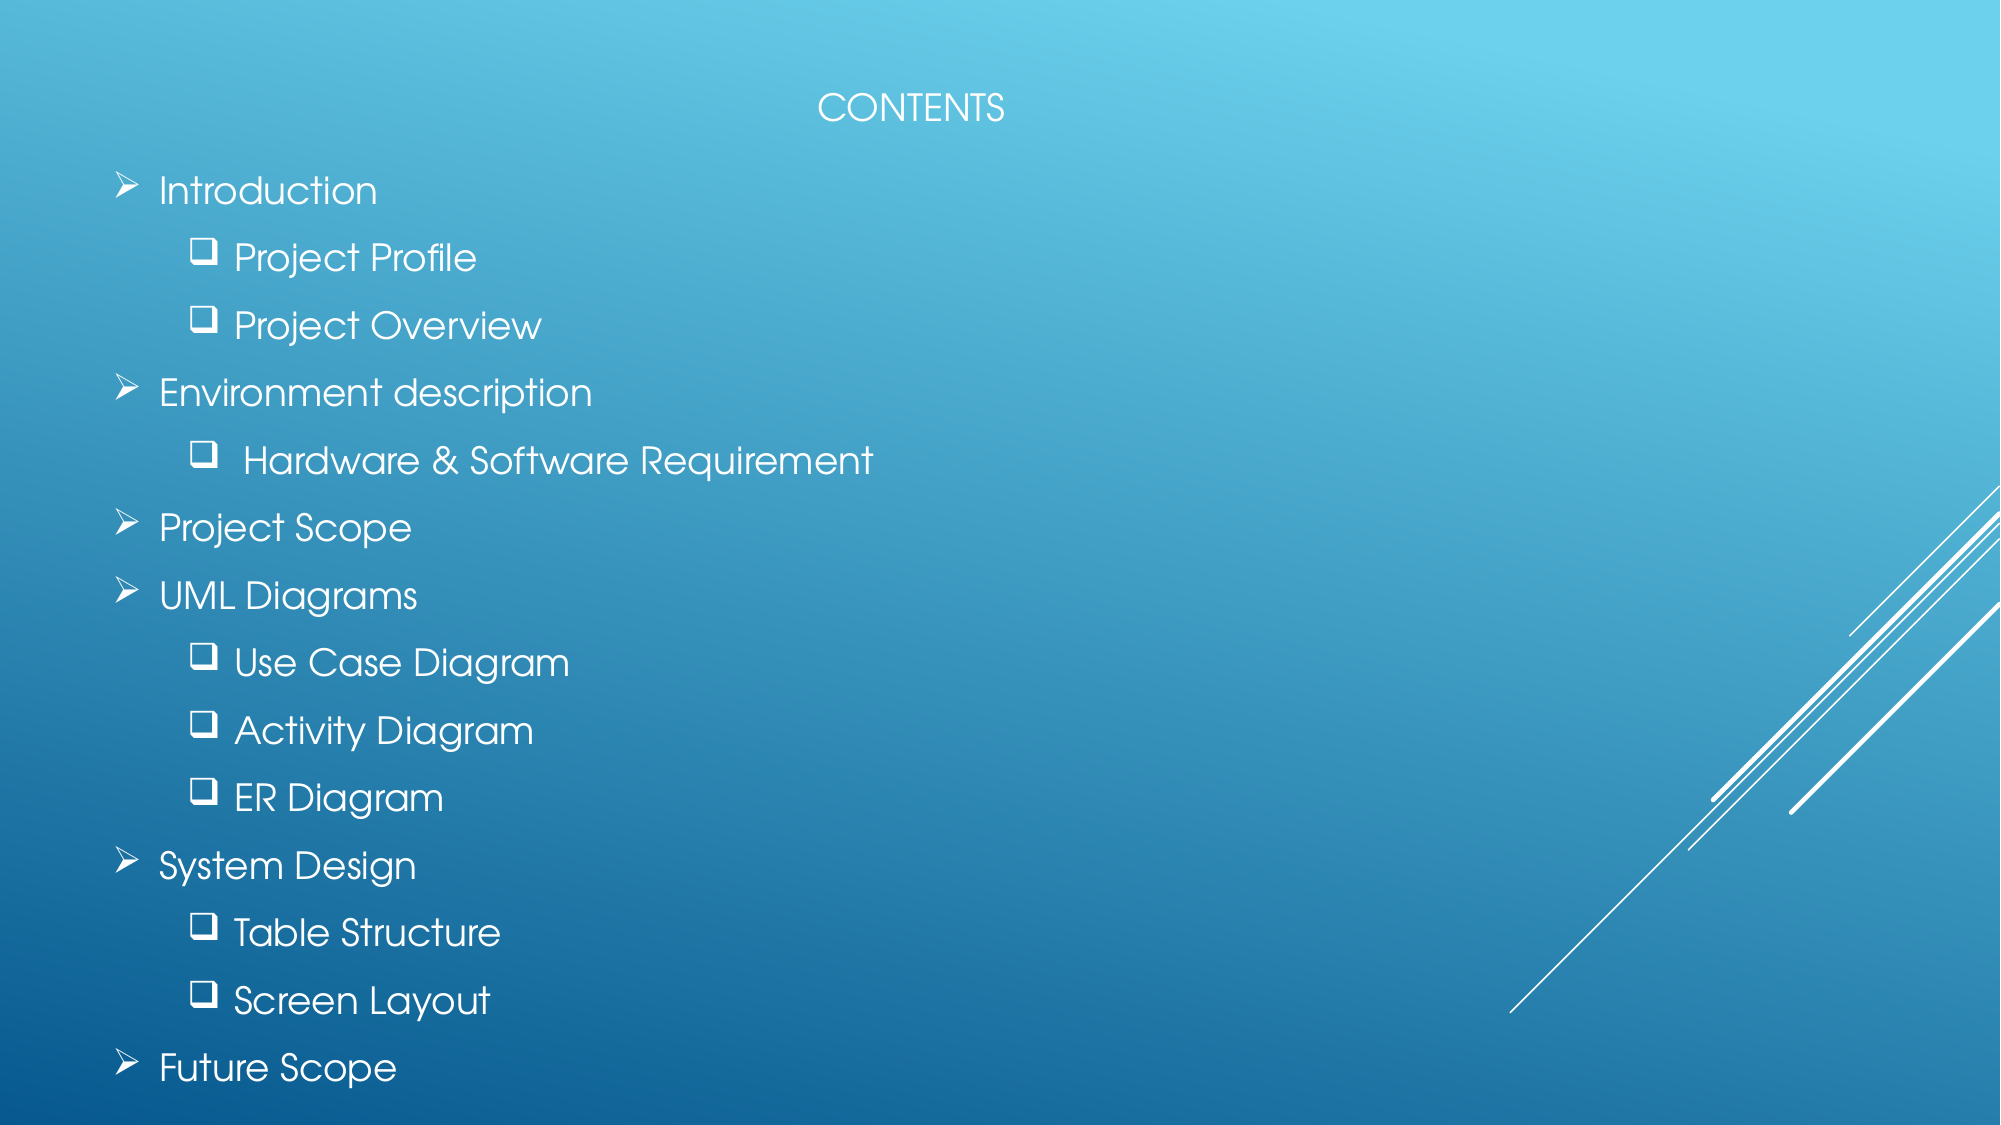

CONTENTS
Introduction
Project Profile
Project Overview
Environment description
Hardware & Software Requirement
Project Scope
UML Diagrams
Use Case Diagram
Activity Diagram
ER Diagram
System Design
Table Structure
Screen Layout
Future Scope